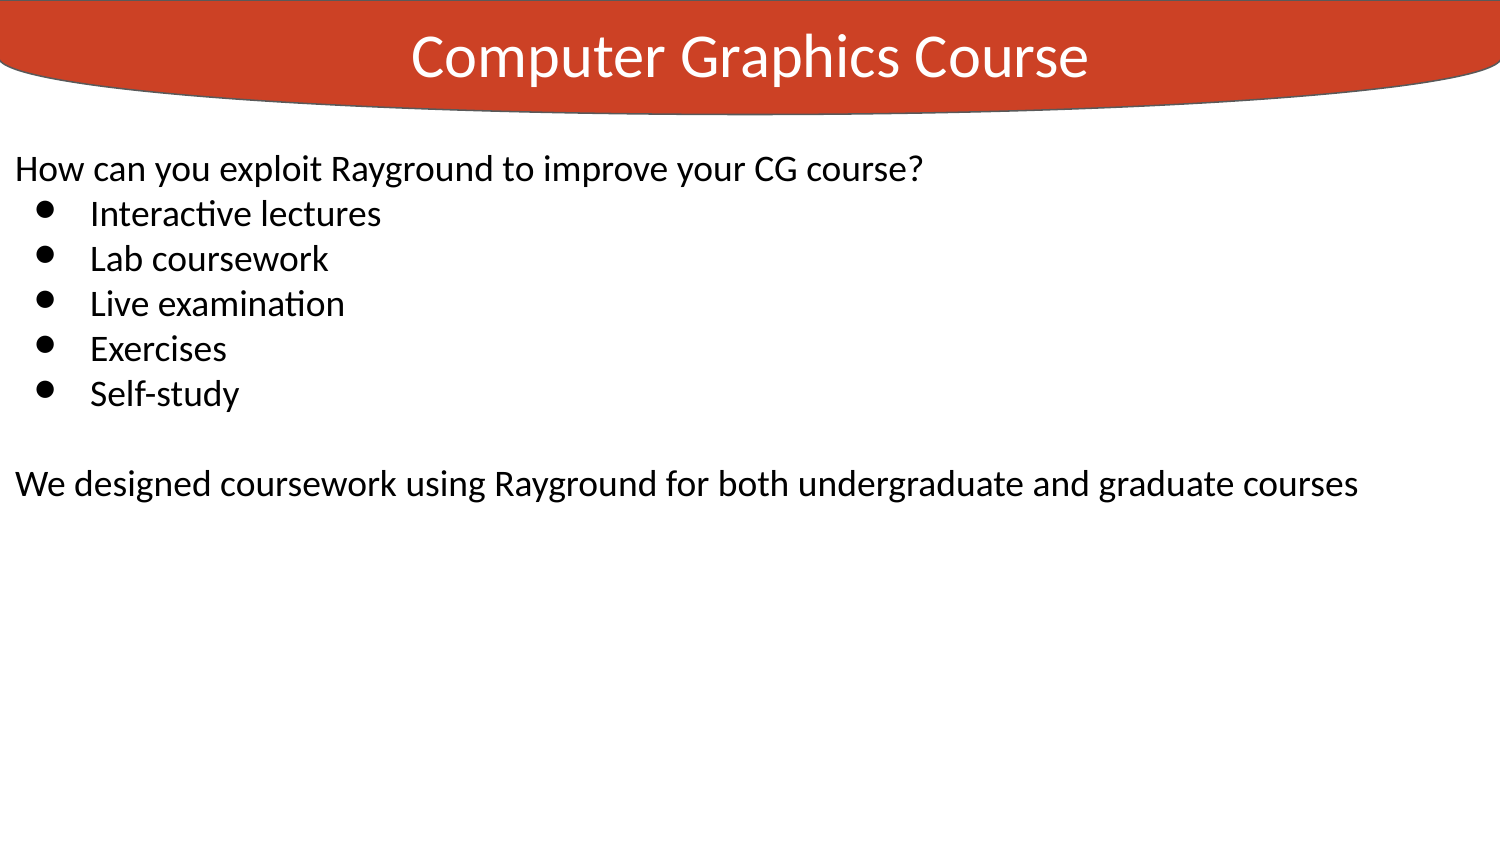

Computer Graphics Course
Experiments
How can you exploit Rayground to improve your CG course?
Interactive lectures
Lab coursework
Live examination
Exercises
Self-study

We designed coursework using Rayground for both undergraduate and graduate courses